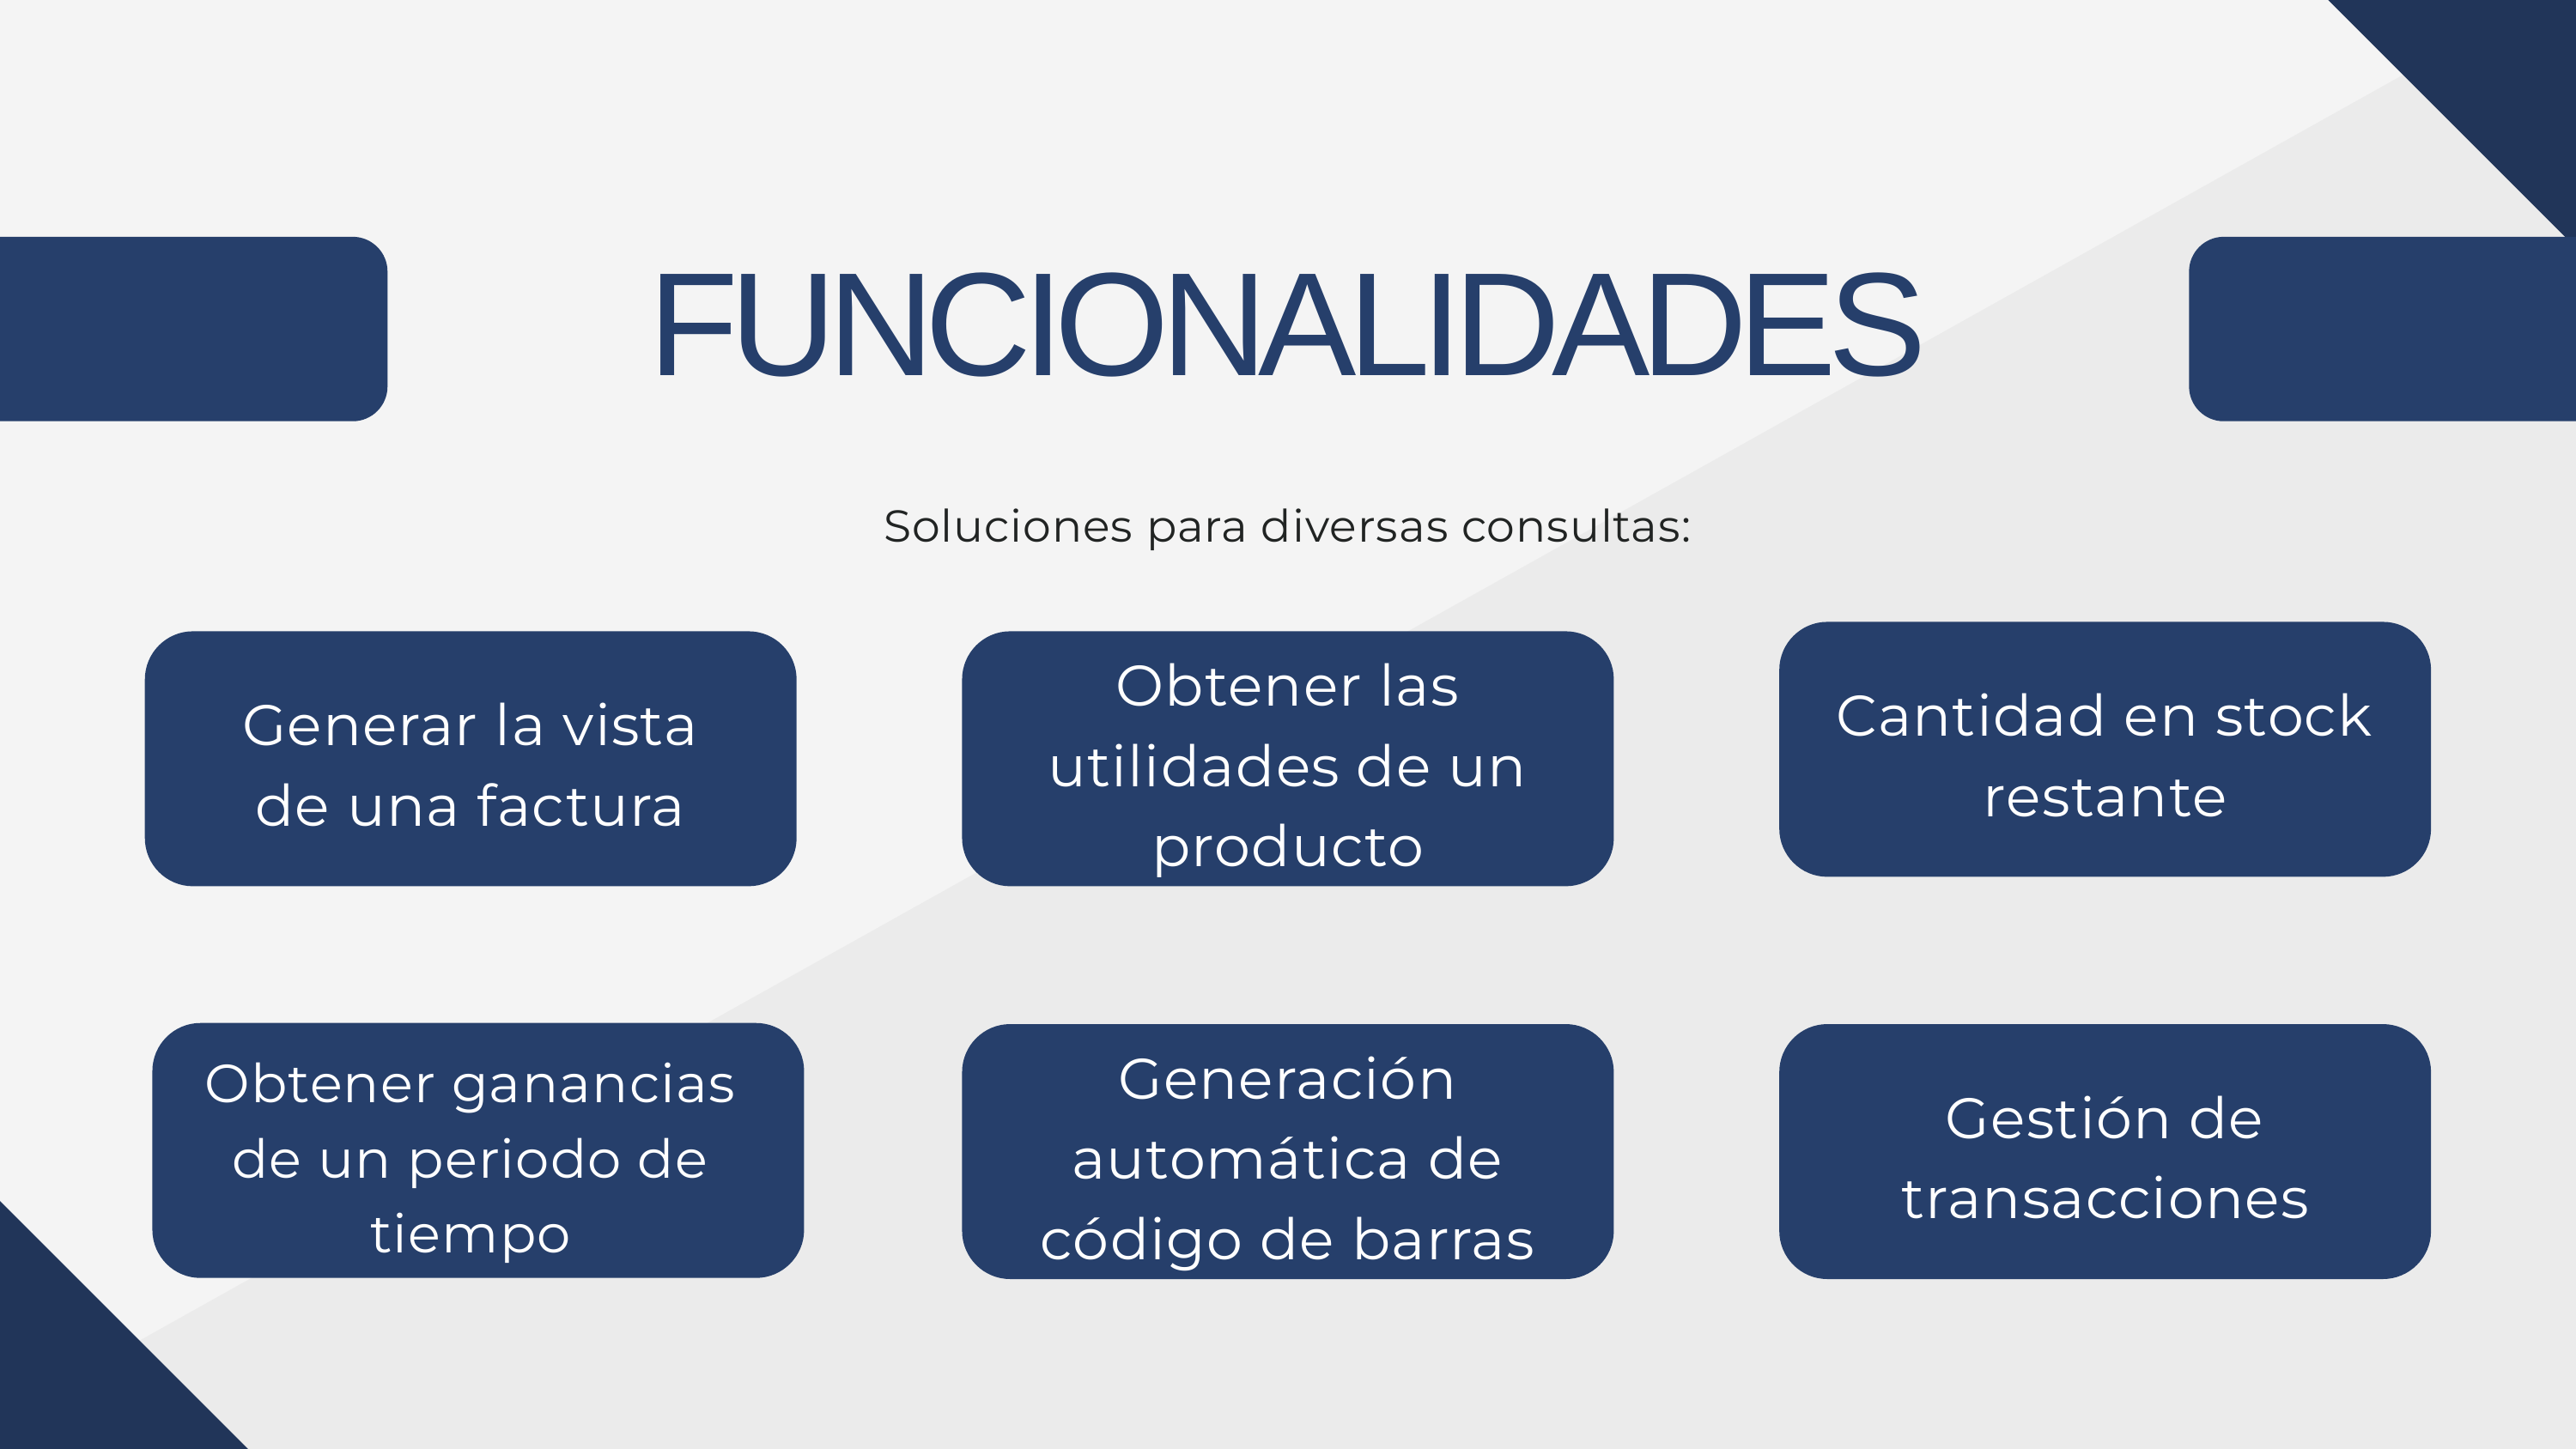

FUNCIONALIDADES
Soluciones para diversas consultas:

Obtener las utilidades de un producto
Cantidad en stock restante
Generar la vista de una factura

Generación automática de código de barras
Obtener ganancias de un periodo de tiempo
Gestión de transacciones